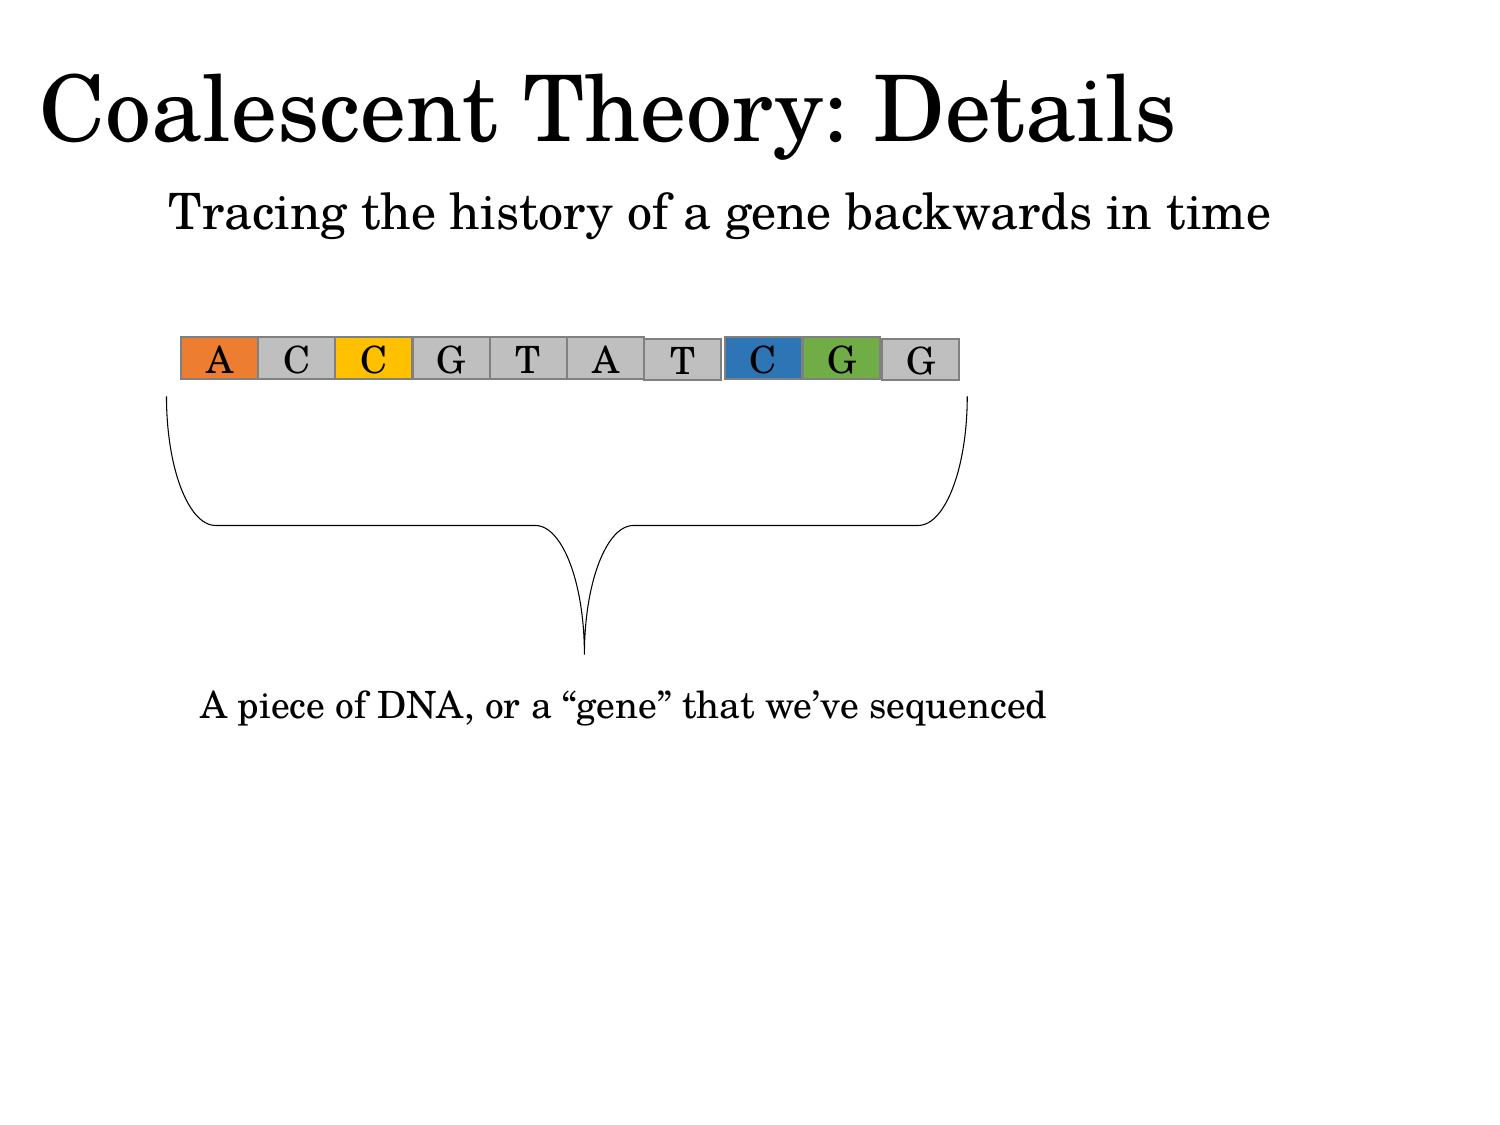

# Coalescent Theory: Details

Tracing the history of a gene backwards in time
A
C
C
G
T
A
C
G
T
G
A piece of DNA, or a “gene” that we’ve sequenced